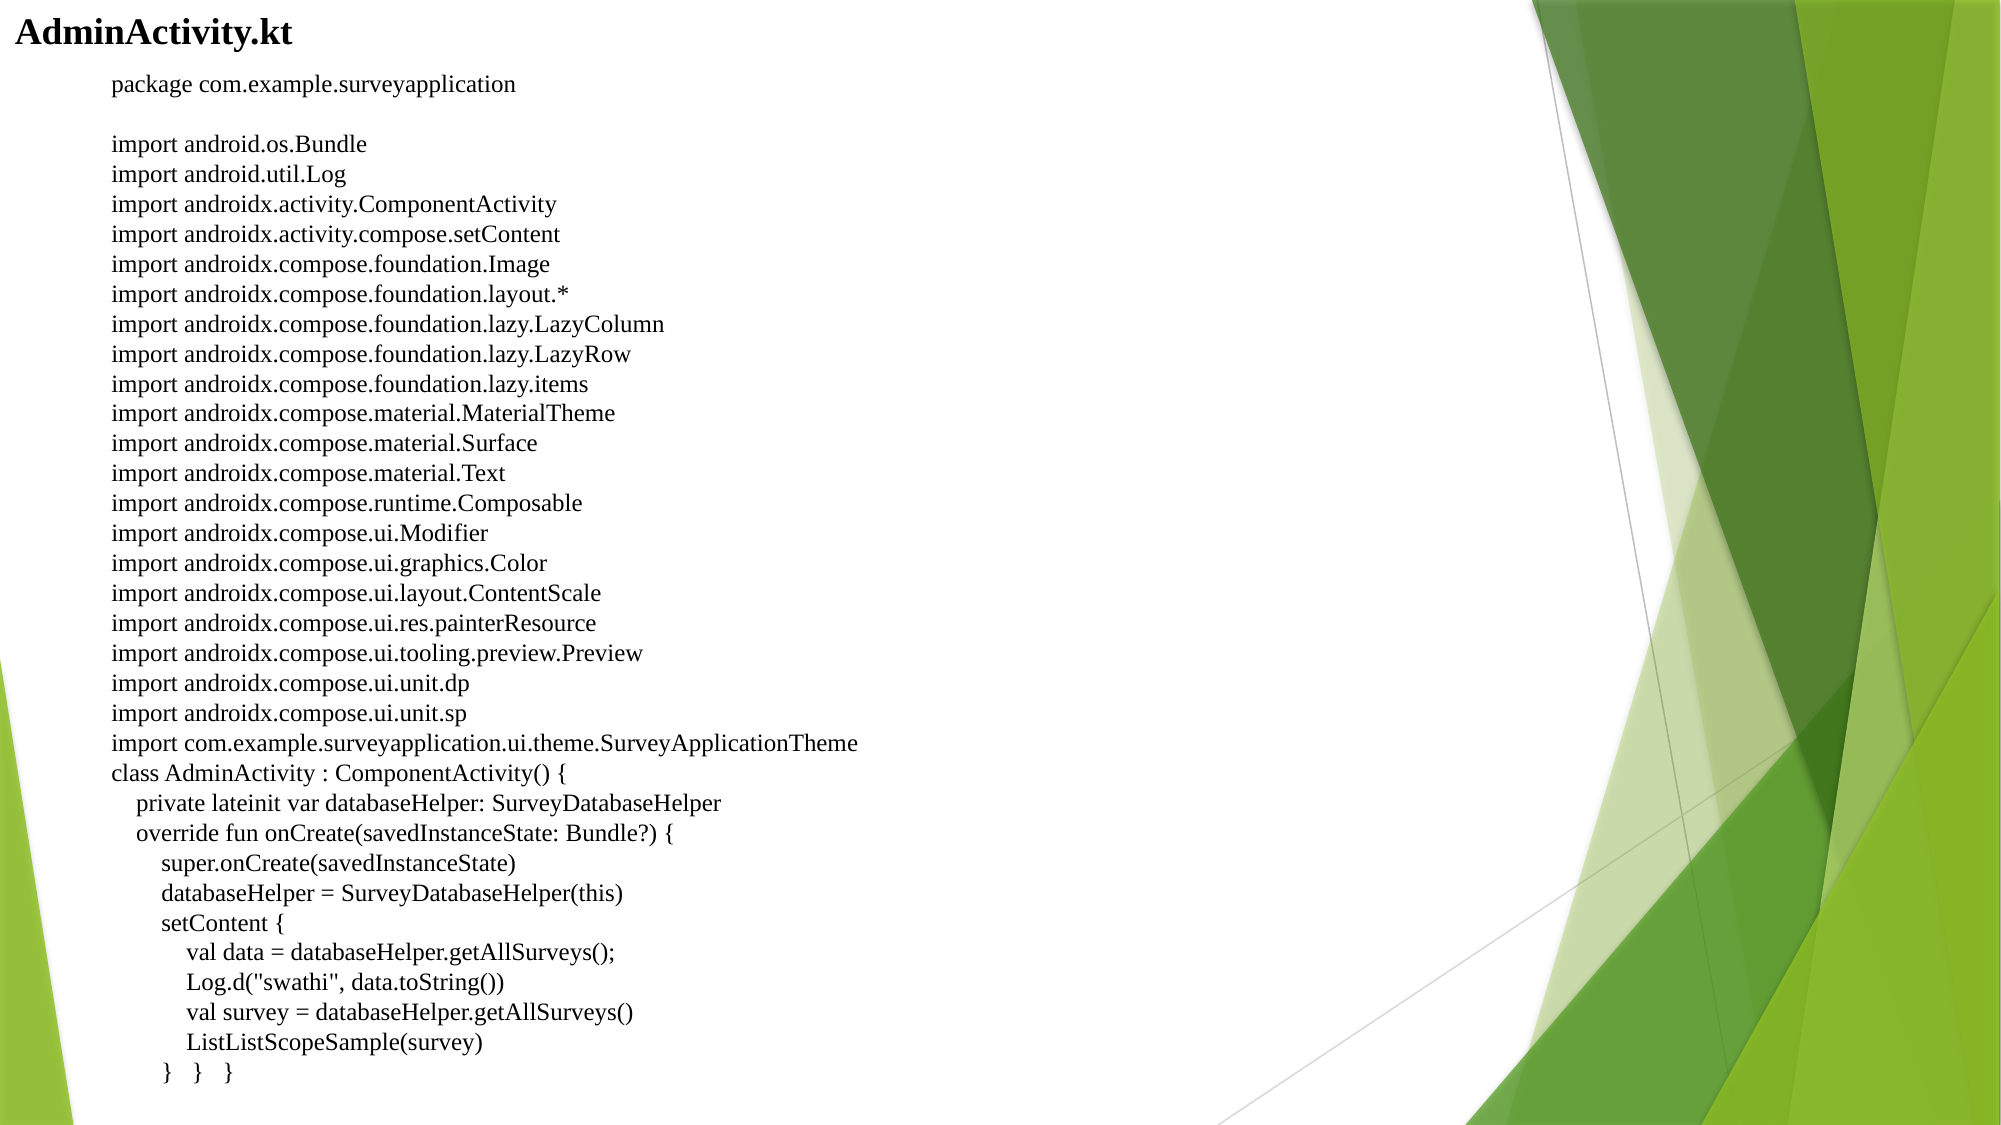

AdminActivity.kt

package com.example.surveyapplication

import android.os.Bundle
import android.util.Log
import androidx.activity.ComponentActivity
import androidx.activity.compose.setContent
import androidx.compose.foundation.Image
import androidx.compose.foundation.layout.*
import androidx.compose.foundation.lazy.LazyColumn
import androidx.compose.foundation.lazy.LazyRow
import androidx.compose.foundation.lazy.items
import androidx.compose.material.MaterialTheme
import androidx.compose.material.Surface
import androidx.compose.material.Text
import androidx.compose.runtime.Composable
import androidx.compose.ui.Modifier
import androidx.compose.ui.graphics.Color
import androidx.compose.ui.layout.ContentScale
import androidx.compose.ui.res.painterResource
import androidx.compose.ui.tooling.preview.Preview
import androidx.compose.ui.unit.dp
import androidx.compose.ui.unit.sp
import com.example.surveyapplication.ui.theme.SurveyApplicationTheme
class AdminActivity : ComponentActivity() {
    private lateinit var databaseHelper: SurveyDatabaseHelper
    override fun onCreate(savedInstanceState: Bundle?) {
        super.onCreate(savedInstanceState)
        databaseHelper = SurveyDatabaseHelper(this)
        setContent {
            val data = databaseHelper.getAllSurveys();
            Log.d("swathi", data.toString())
            val survey = databaseHelper.getAllSurveys()
            ListListScopeSample(survey)
        }   }   }